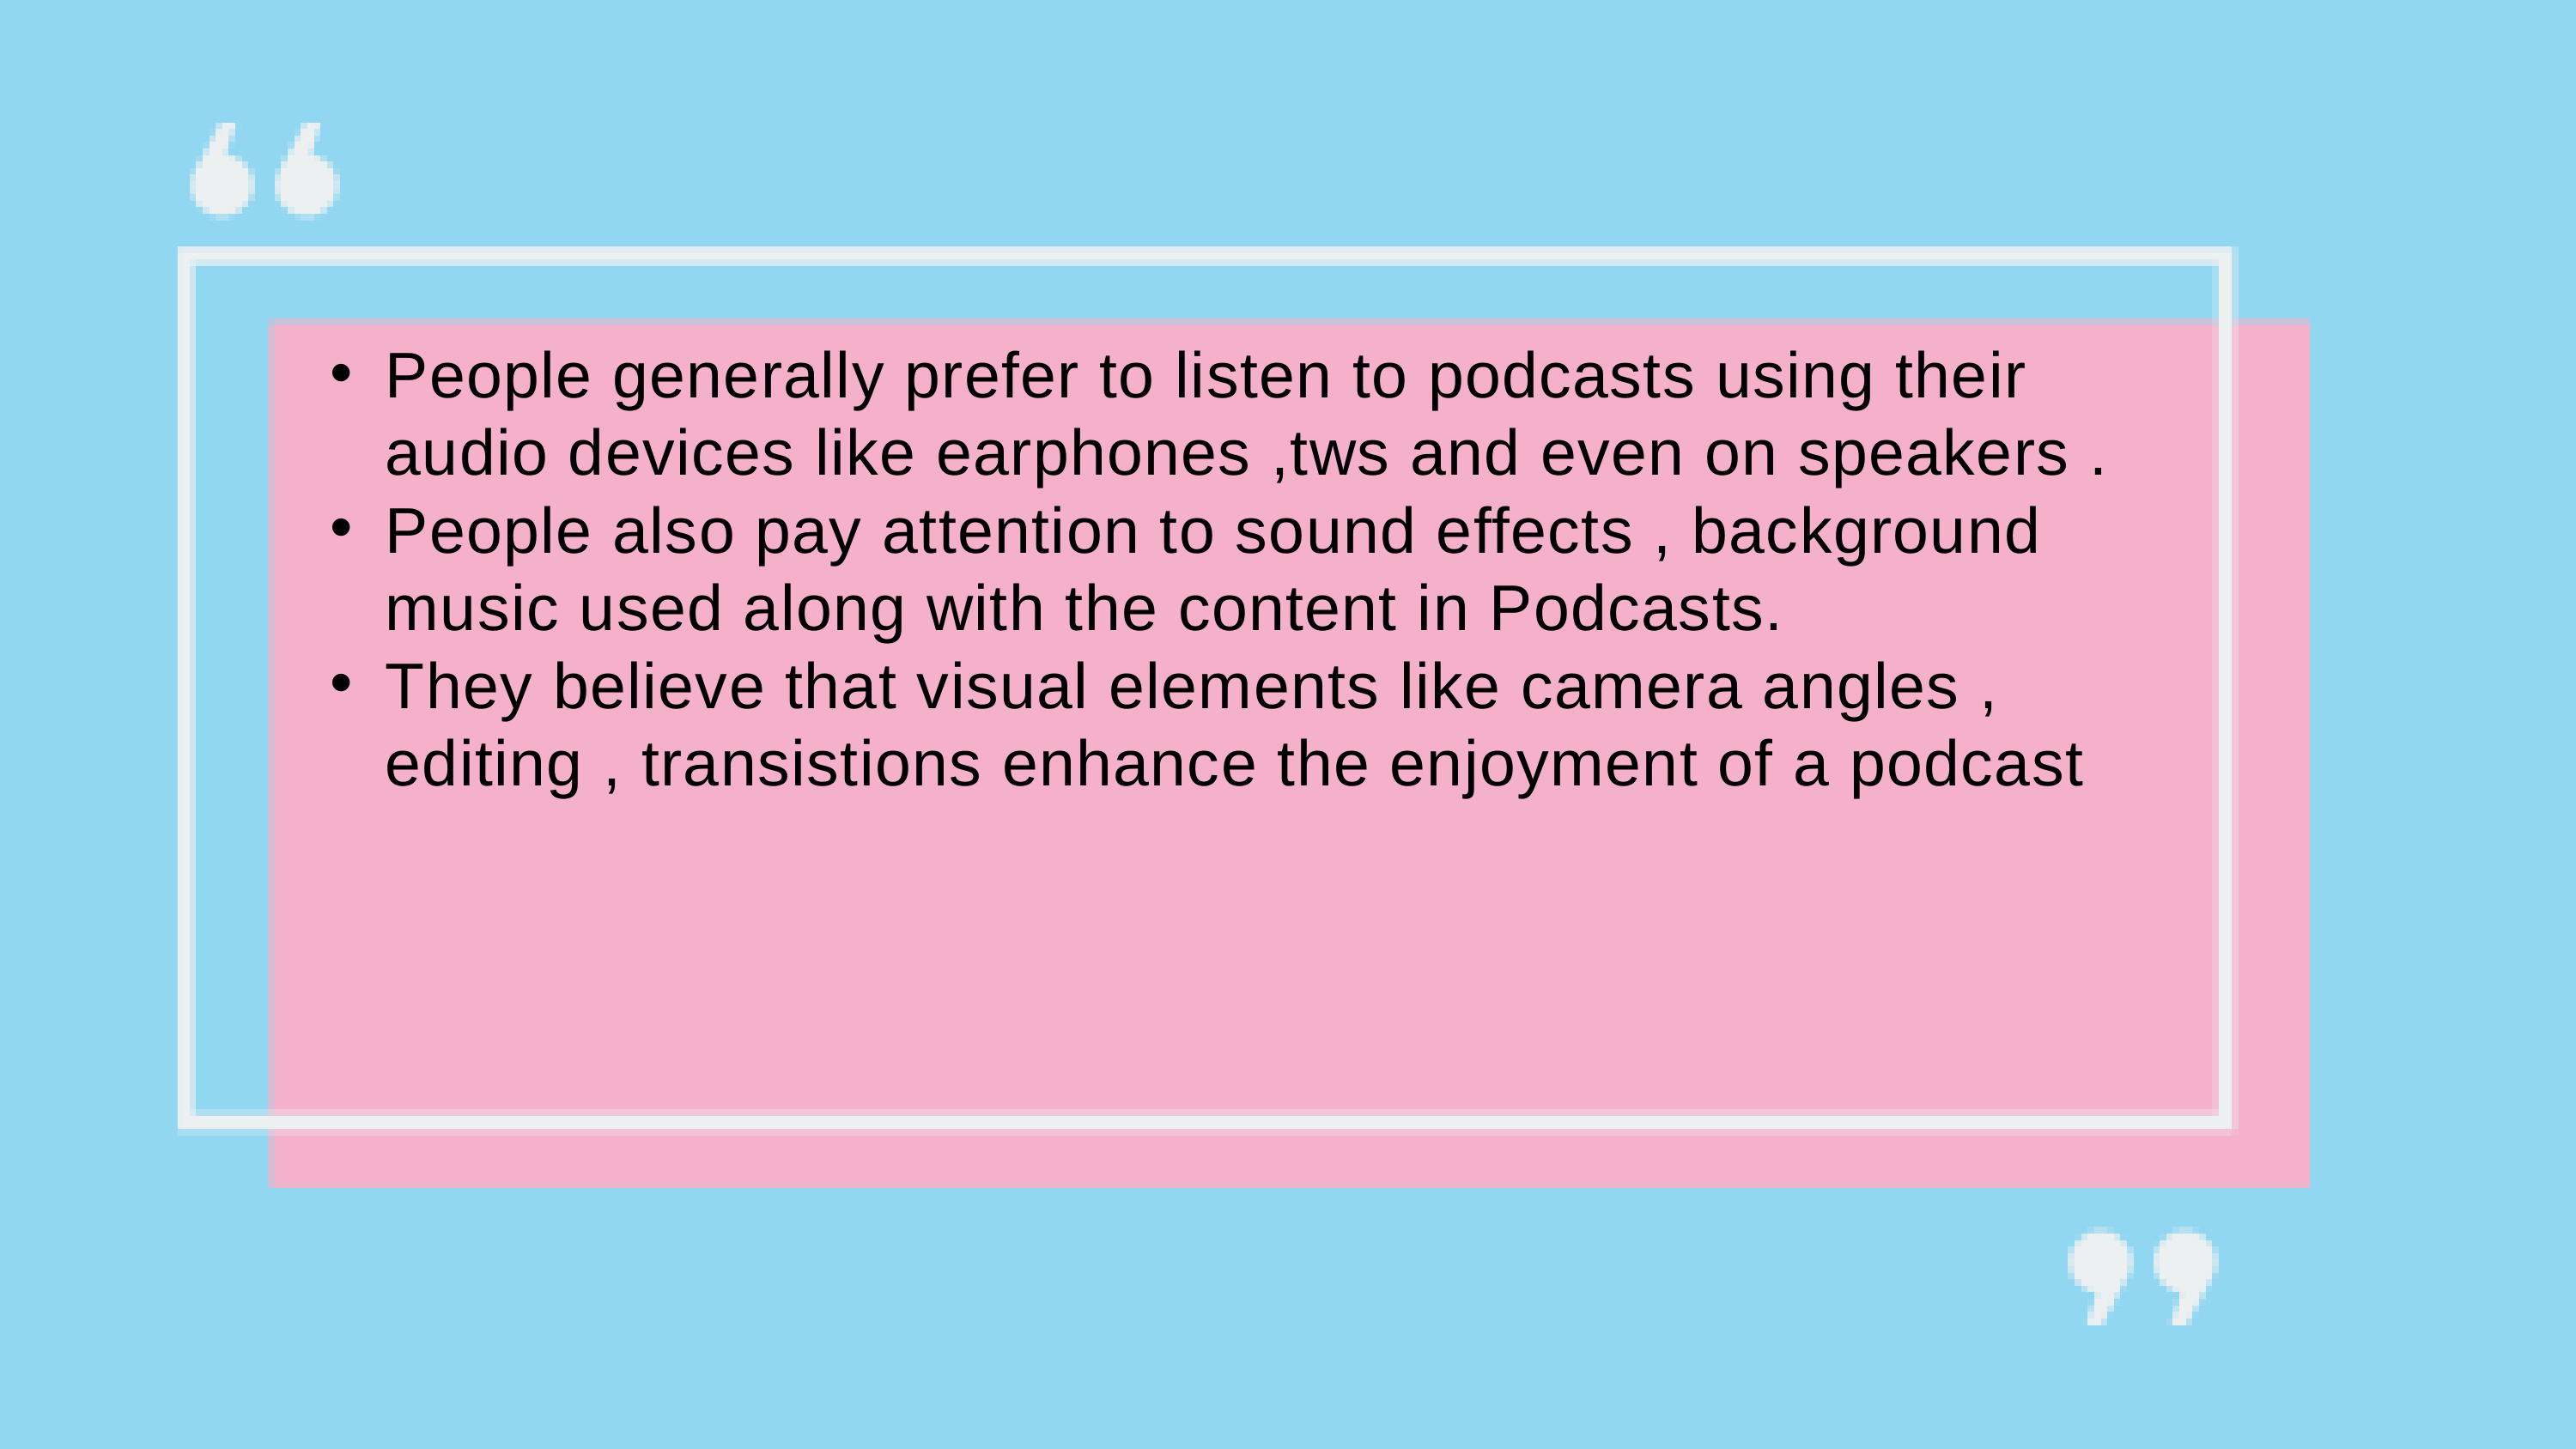

People generally prefer to listen to podcasts using their audio devices like earphones ,tws and even on speakers .
People also pay attention to sound effects , background music used along with the content in Podcasts.
They believe that visual elements like camera angles , editing , transistions enhance the enjoyment of a podcast